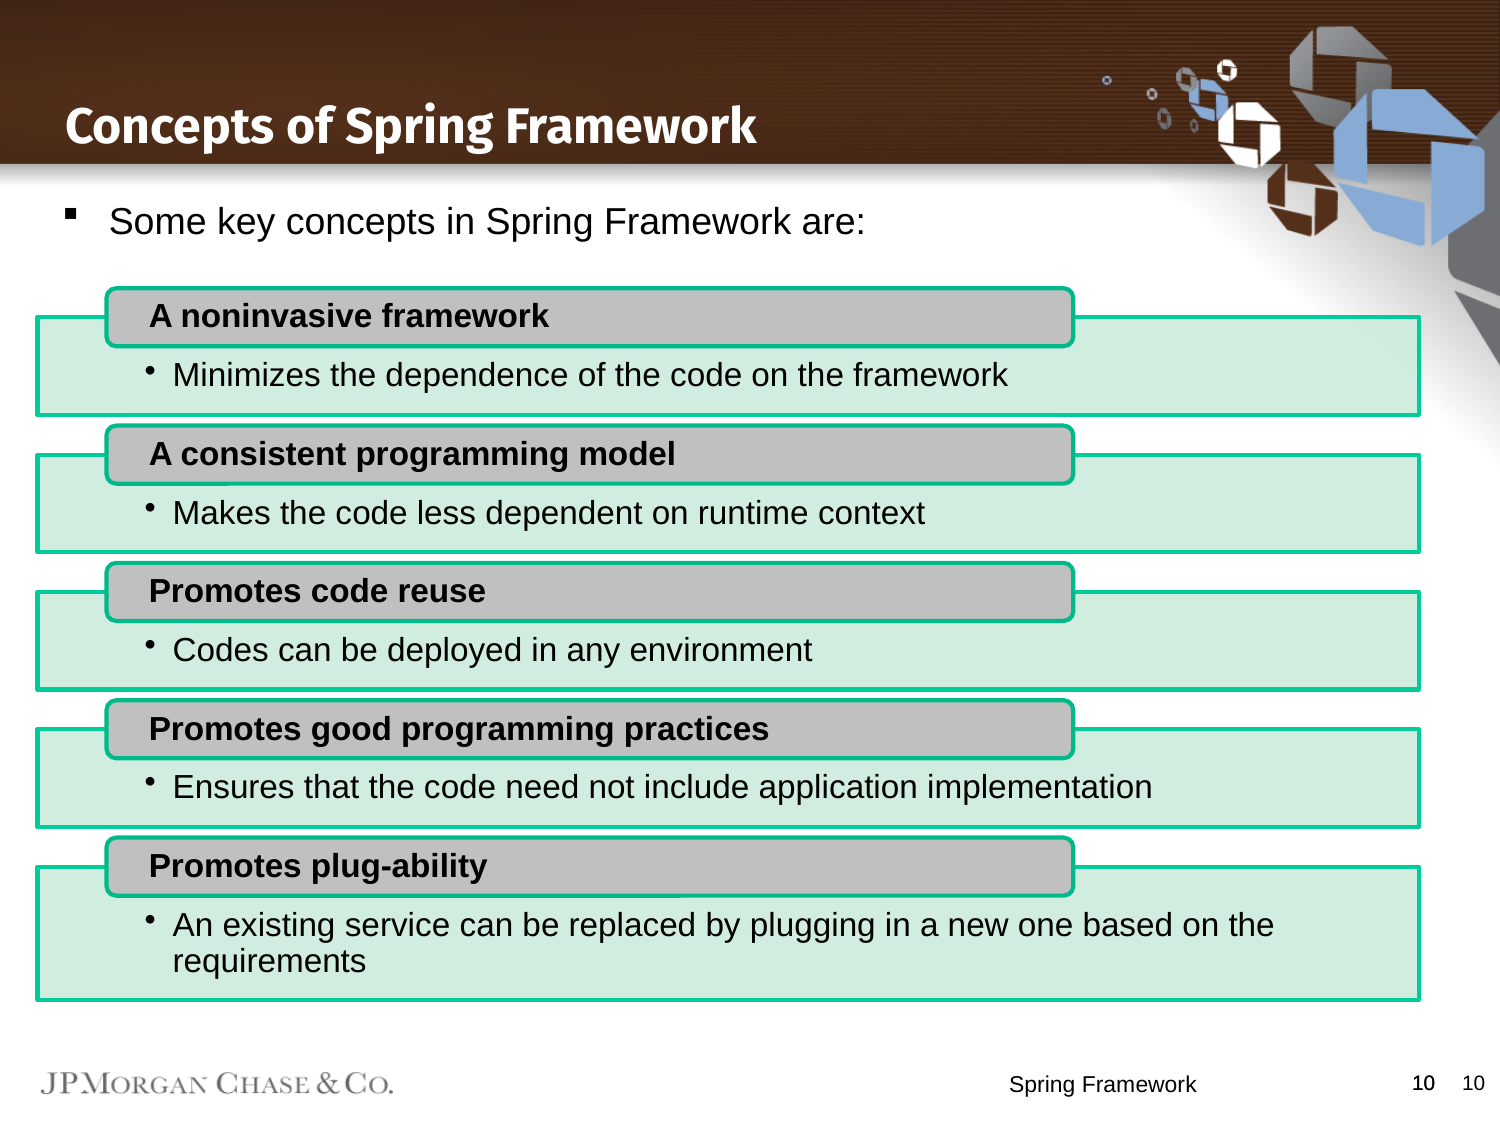

Concepts of Spring Framework
Some key concepts in Spring Framework are:
Minimizes the dependence of the code on the framework
A noninvasive framework
Makes the code less dependent on runtime context
A consistent programming model
Codes can be deployed in any environment
Promotes code reuse
Ensures that the code need not include application implementation
Promotes good programming practices
An existing service can be replaced by plugging in a new one based on the requirements
Promotes plug-ability

Spring Framework
10
10
10